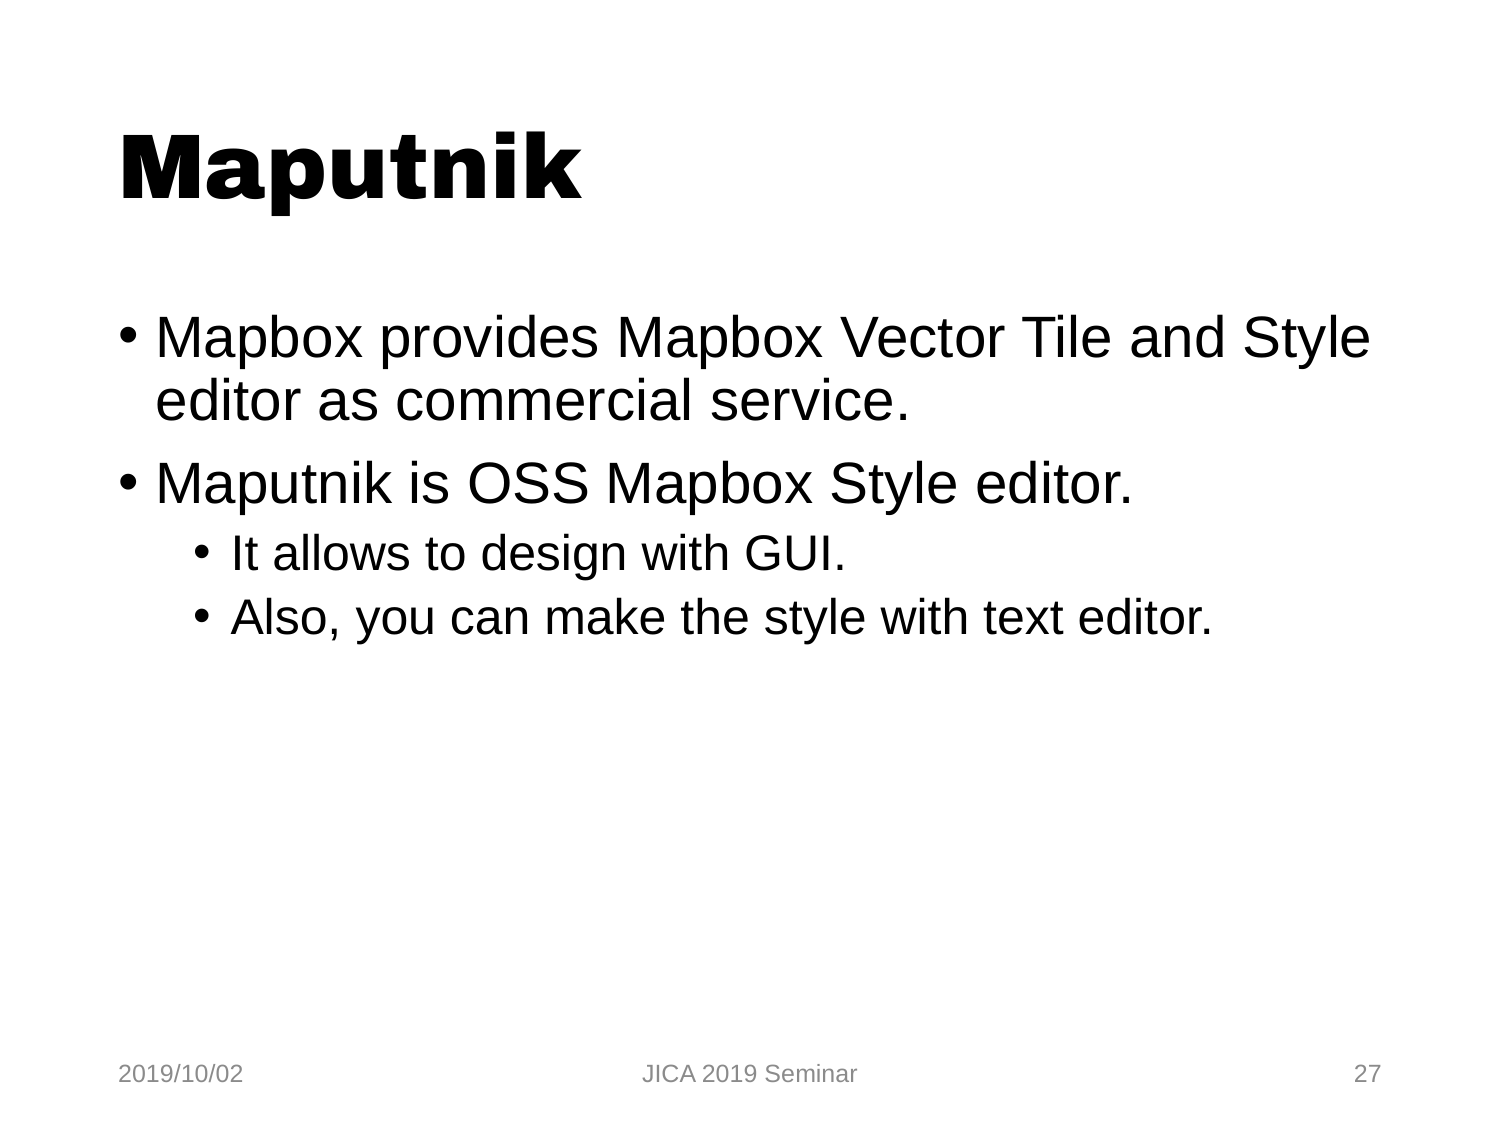

# Maputnik
Mapbox provides Mapbox Vector Tile and Style editor as commercial service.
Maputnik is OSS Mapbox Style editor.
It allows to design with GUI.
Also, you can make the style with text editor.
2019/10/02
JICA 2019 Seminar
27